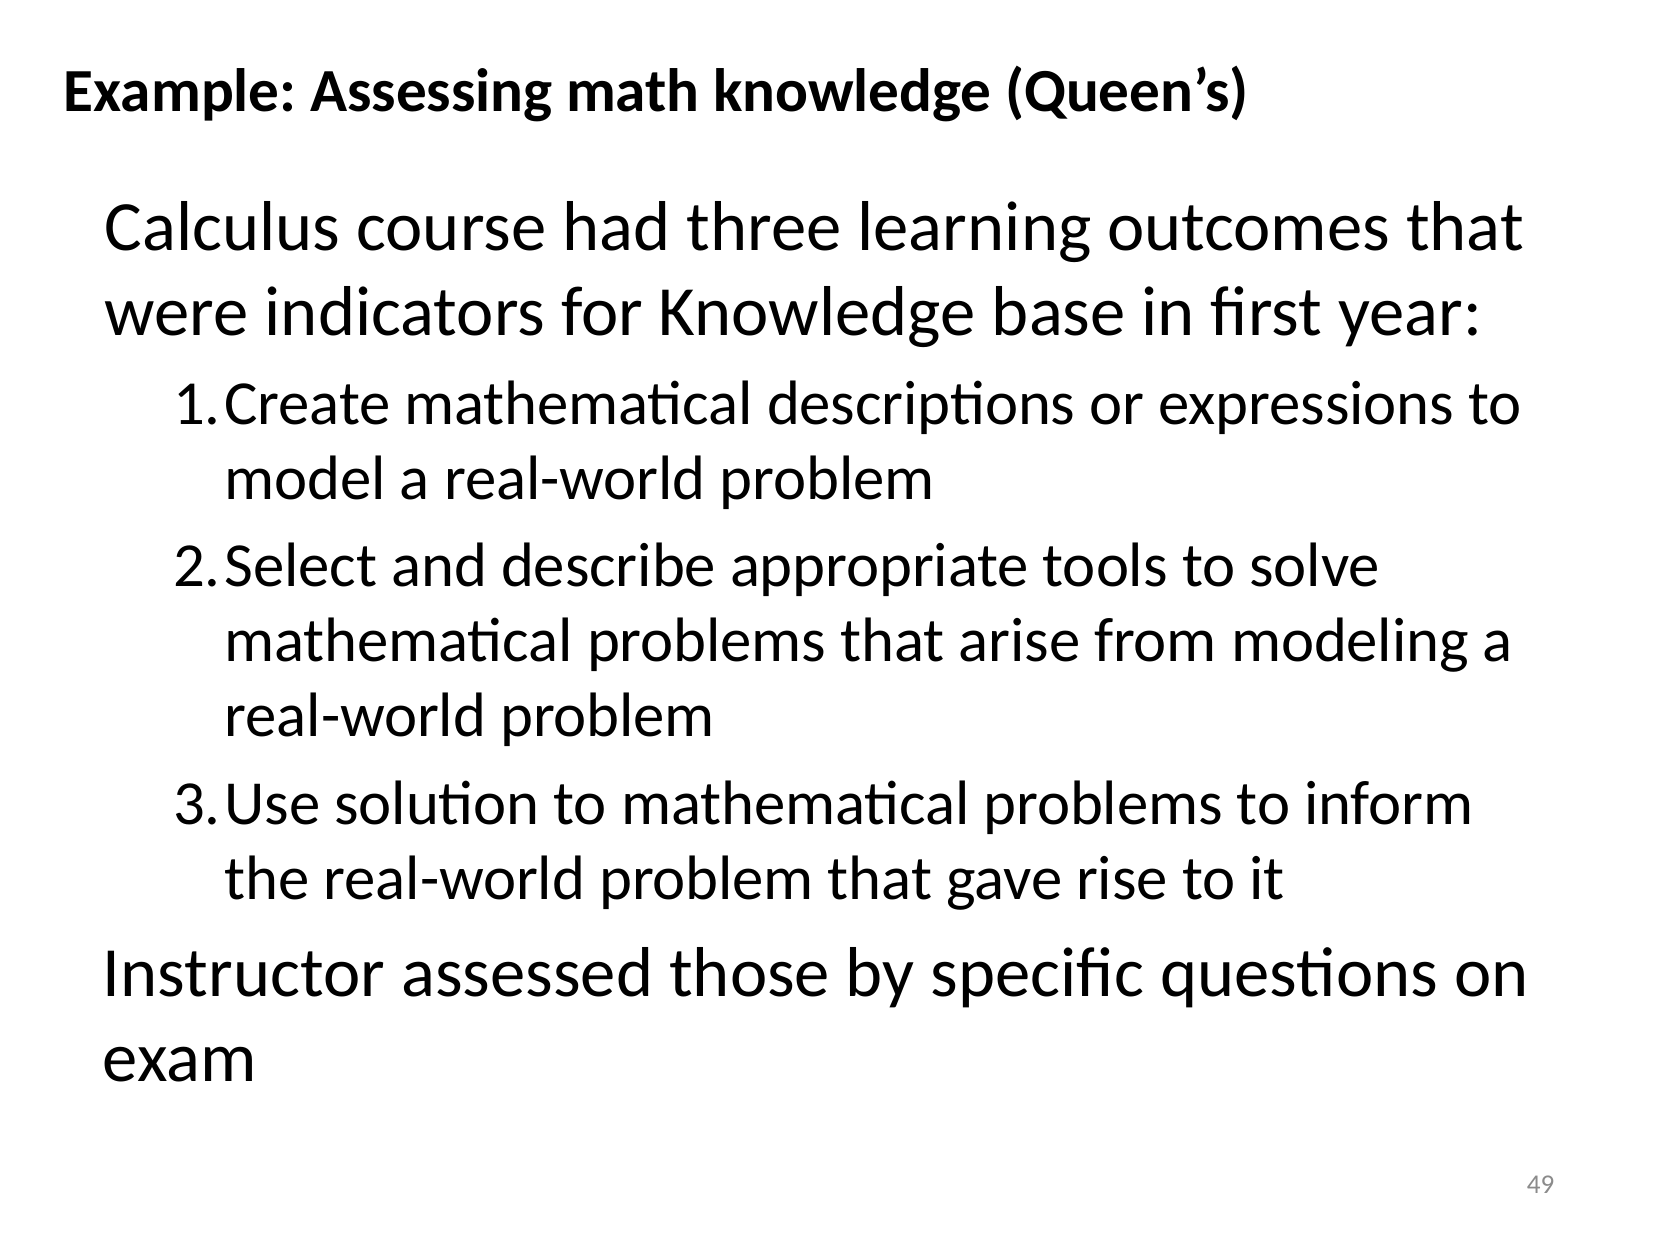

# Example: Assessing math knowledge (Queen’s)
Calculus course had three learning outcomes that were indicators for Knowledge base in first year:
Create mathematical descriptions or expressions to model a real-world problem
Select and describe appropriate tools to solve mathematical problems that arise from modeling a real-world problem
Use solution to mathematical problems to inform the real-world problem that gave rise to it
Instructor assessed those by specific questions on exam

49